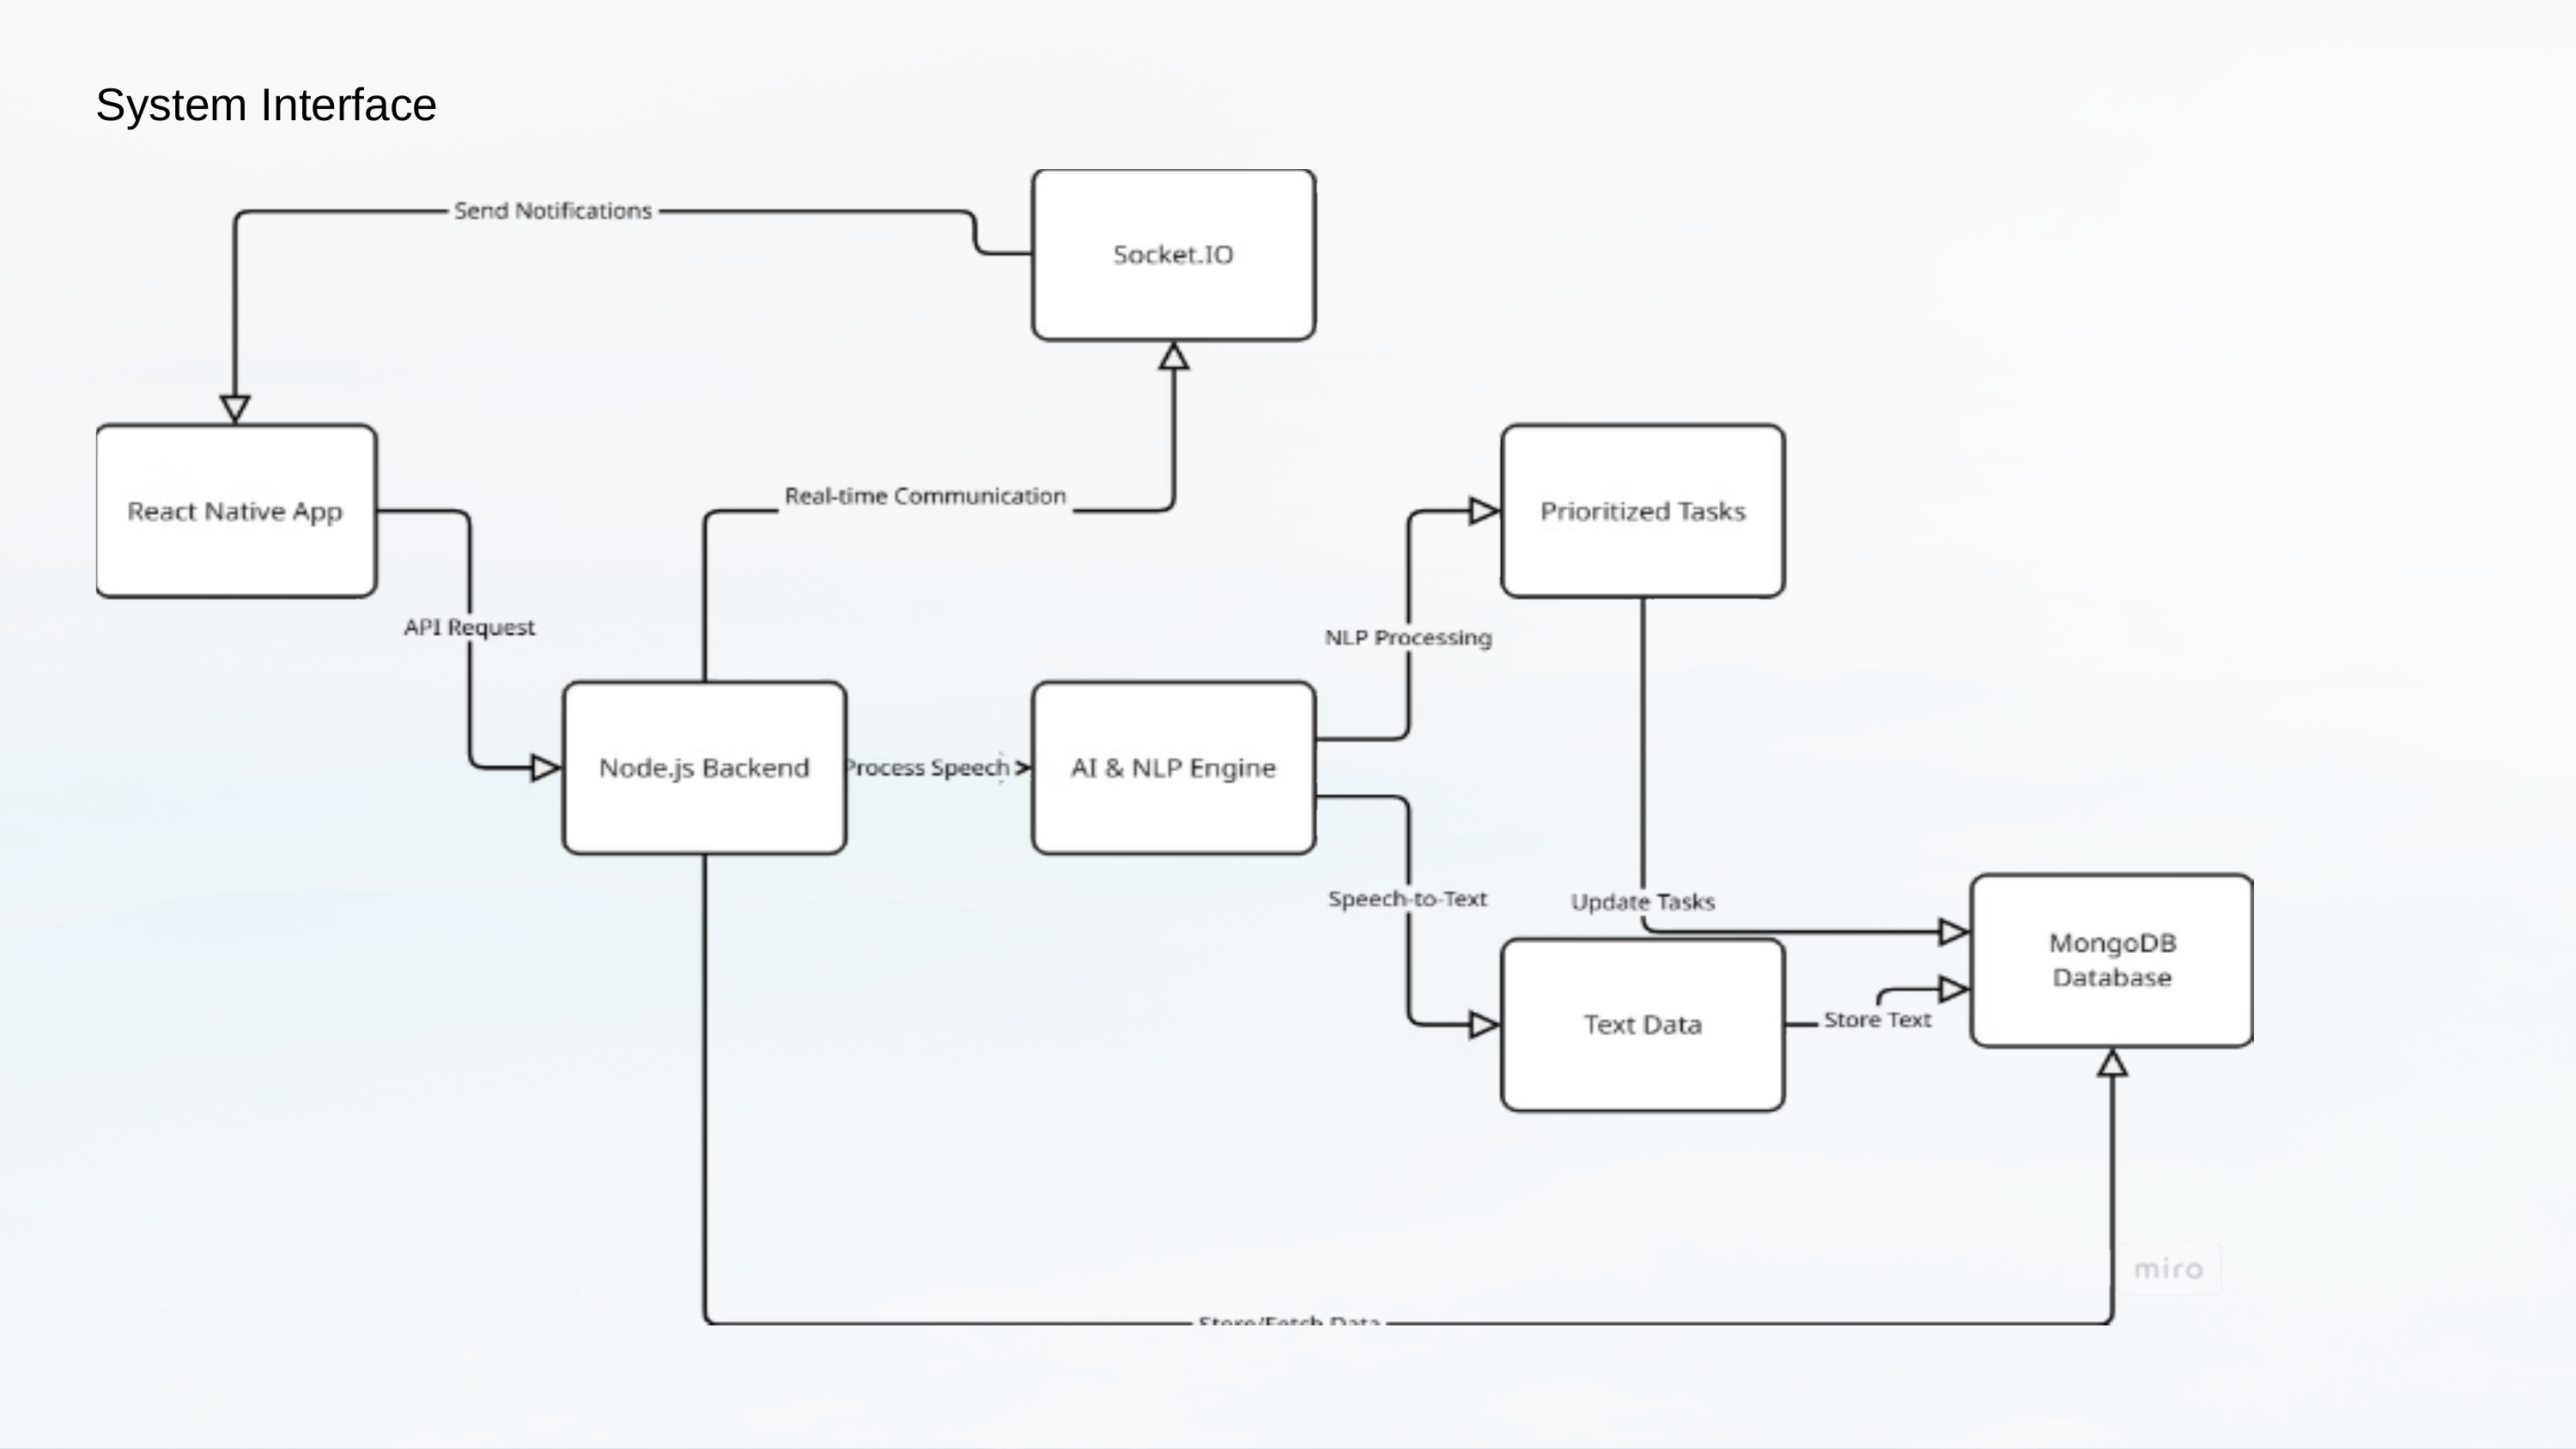

System Interface

The system features intuitive interfaces for patients, nurses, and administrators, ensuring seamless communication and efficient workflow management.